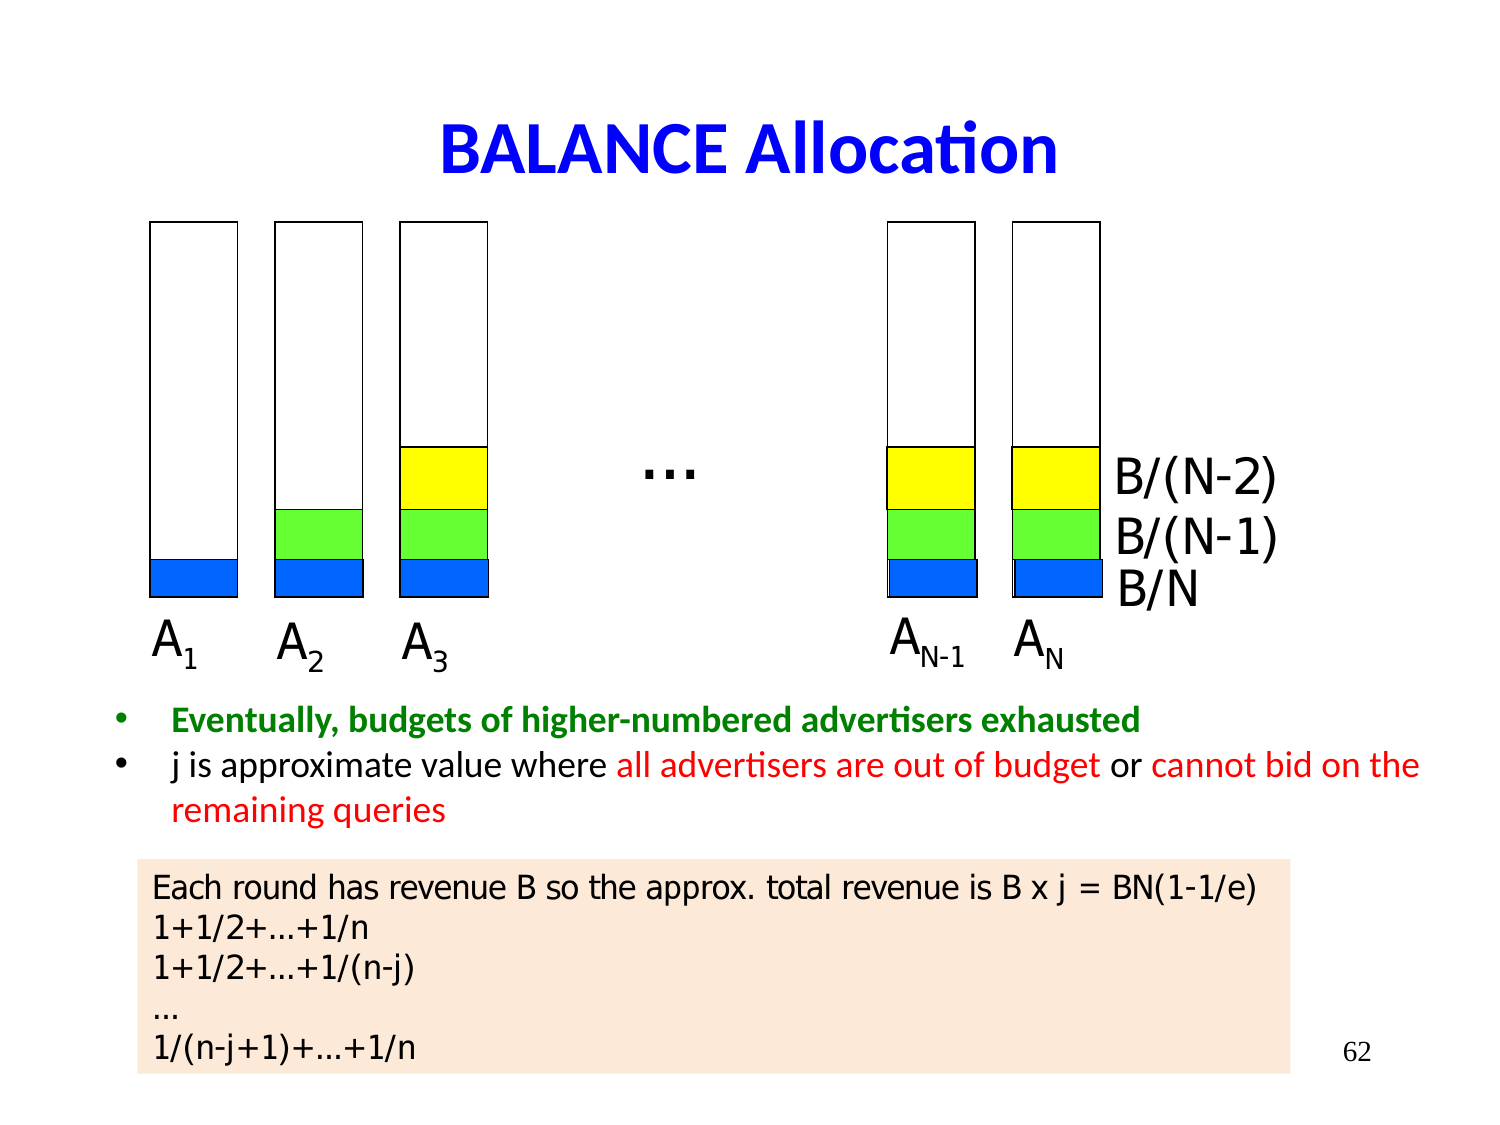

# BALANCE Allocation

…
B/(N-2)

B/(N-1)

B/N

AN-1
A1
AN
A2
A3
Eventually, budgets of higher-numbered advertisers exhausted
j is approximate value where all advertisers are out of budget or cannot bid on the remaining queries
Each round has revenue B so the approx. total revenue is B x j = BN(1-1/e)
1+1/2+…+1/n
1+1/2+…+1/(n-j)
…
1/(n-j+1)+…+1/n
62